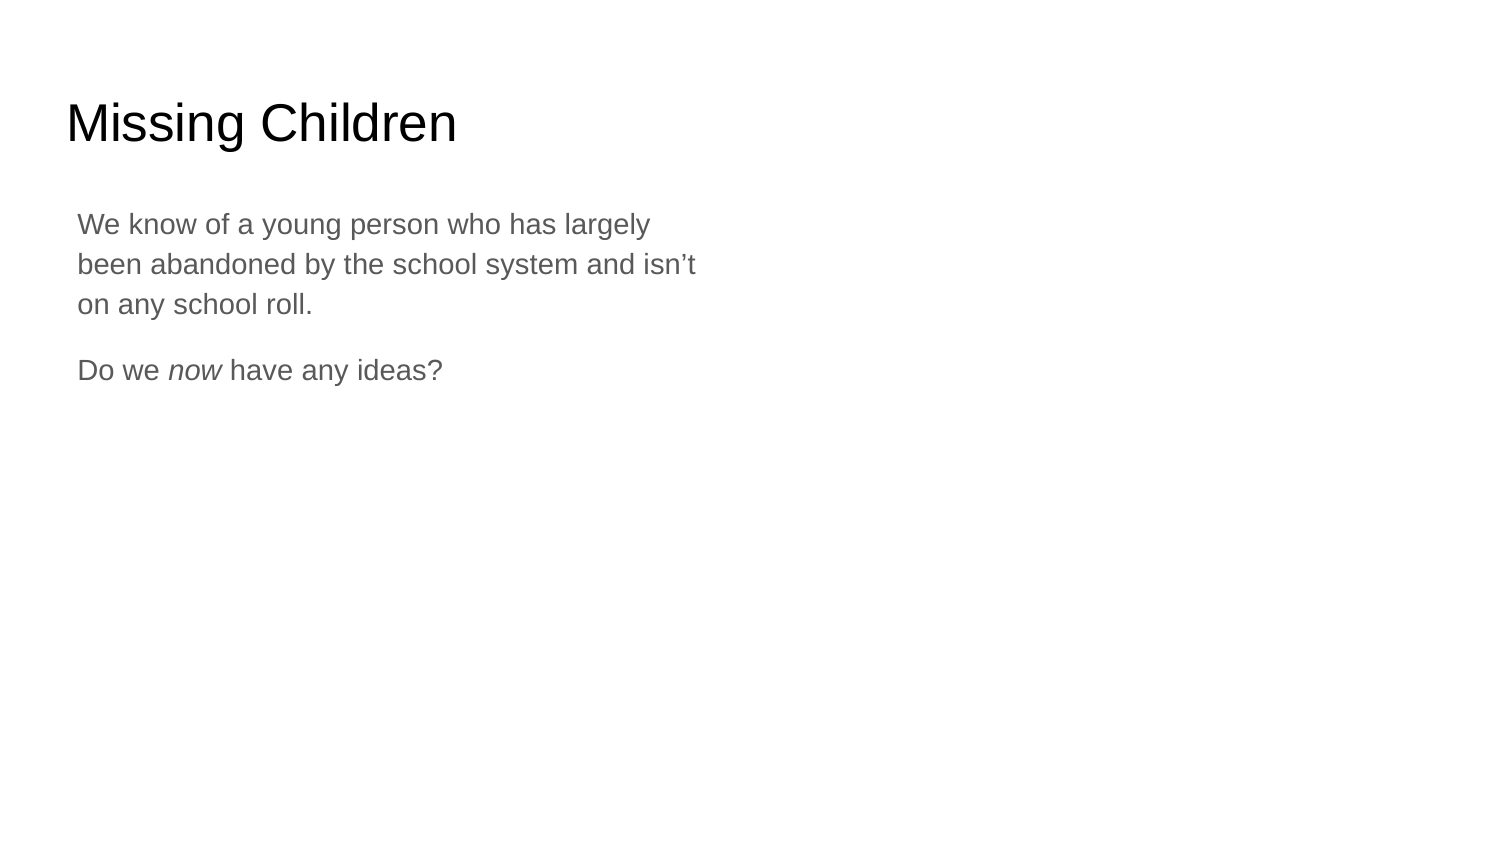

# Missing Children
We know of a young person who has largely been abandoned by the school system and isn’t on any school roll.
Do we now have any ideas?